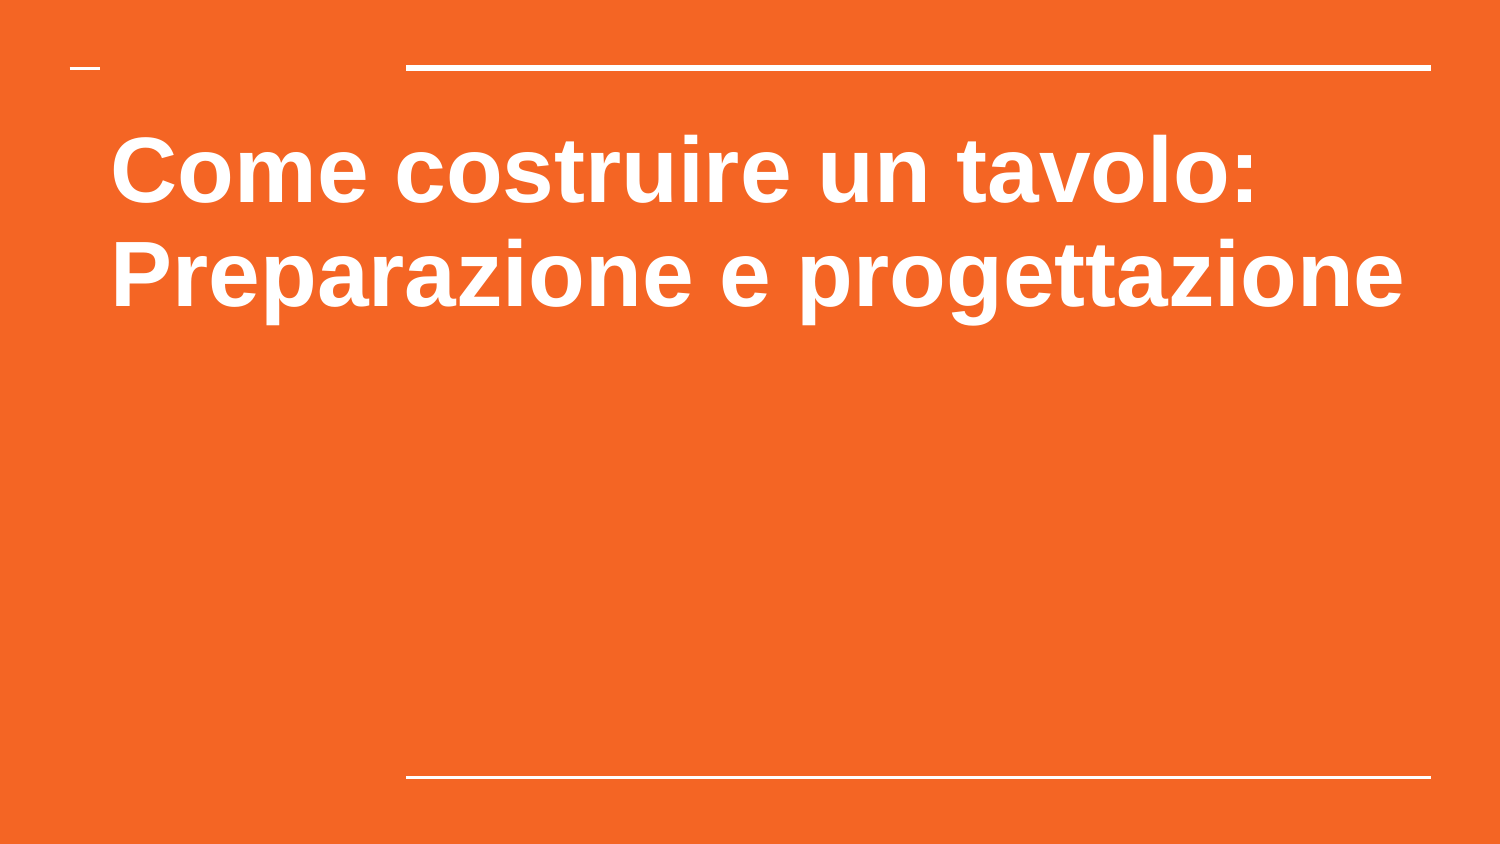

# Come costruire un tavolo:
Preparazione e progettazione